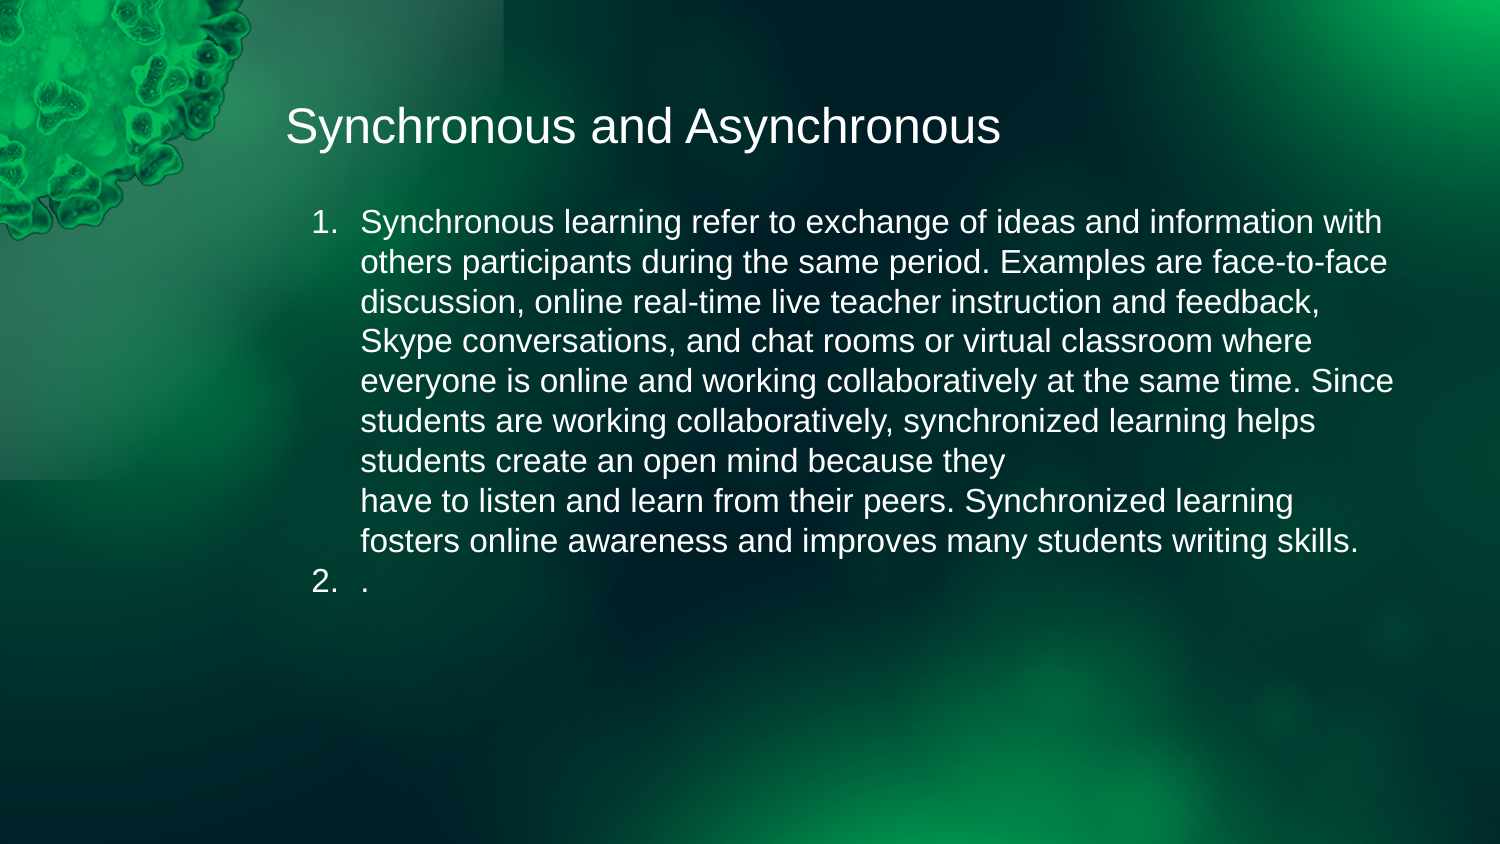

# Synchronous and Asynchronous
Synchronous learning refer to exchange of ideas and information with others participants during the same period. Examples are face-to-face discussion, online real-time live teacher instruction and feedback, Skype conversations, and chat rooms or virtual classroom where everyone is online and working collaboratively at the same time. Since students are working collaboratively, synchronized learning helps students create an open mind because they
have to listen and learn from their peers. Synchronized learning fosters online awareness and improves many students writing skills.
.